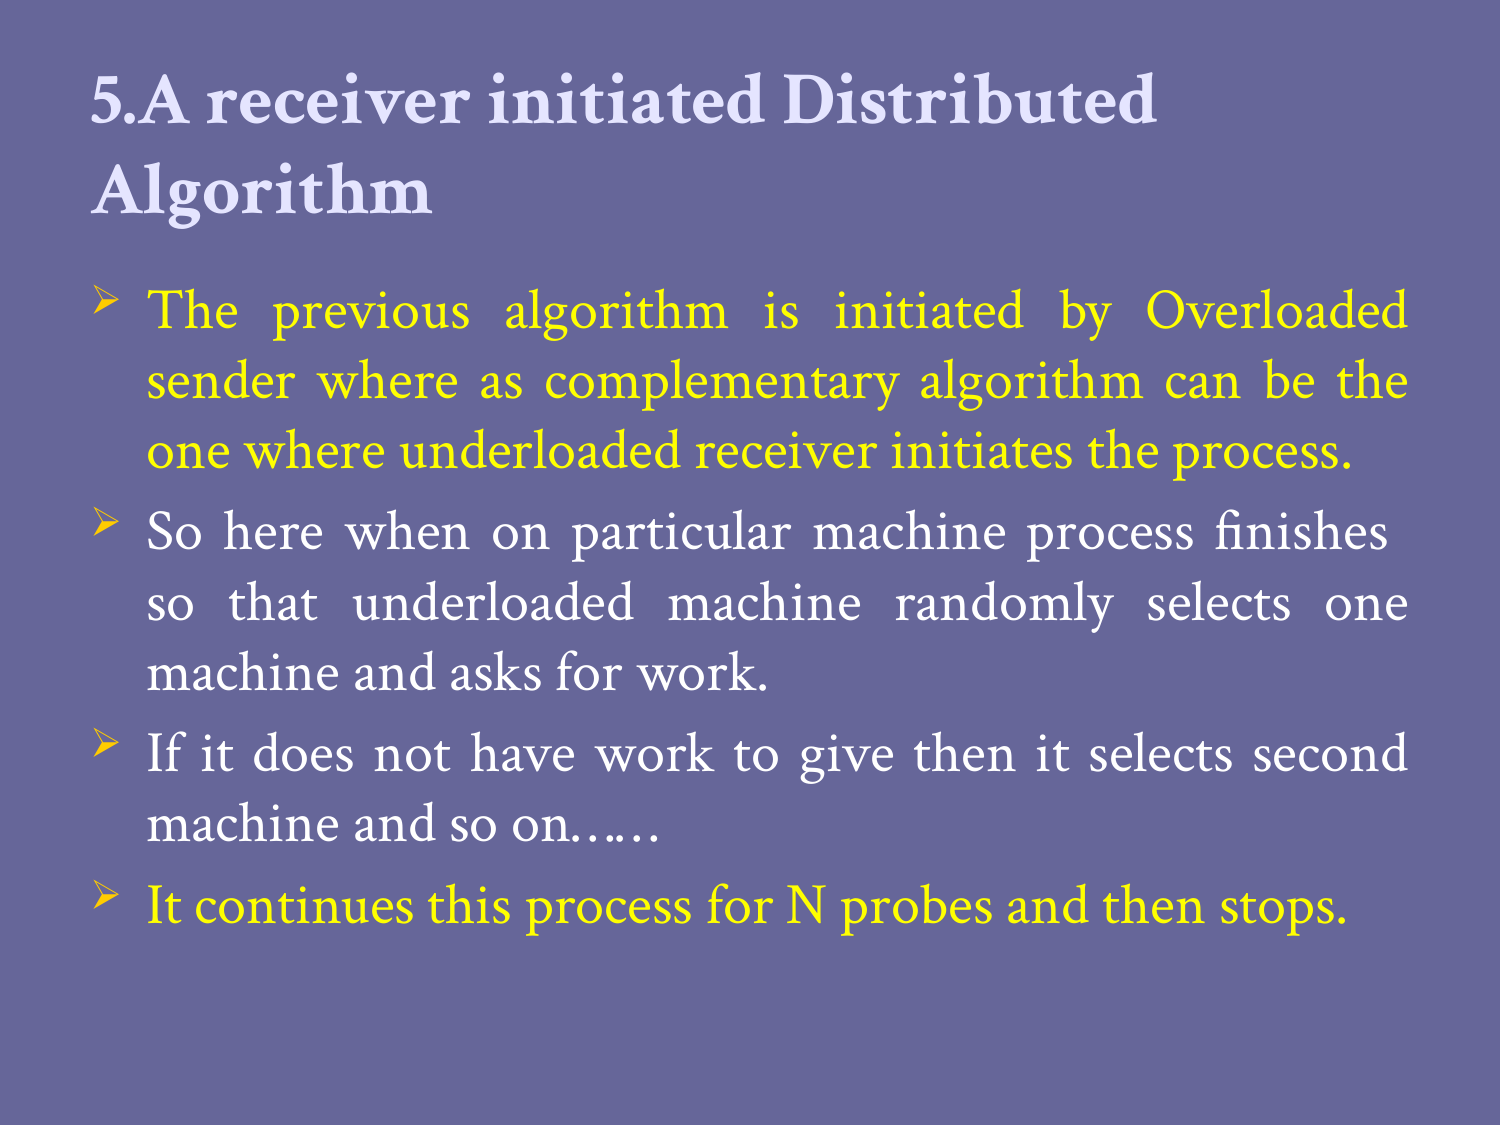

# 5.A receiver initiated Distributed Algorithm
The previous algorithm is initiated by Overloaded sender where as complementary algorithm can be the one where underloaded receiver initiates the process.
So here when on particular machine process finishes  so that underloaded machine randomly selects one machine and asks for work.
If it does not have work to give then it selects second machine and so on……
It continues this process for N probes and then stops.